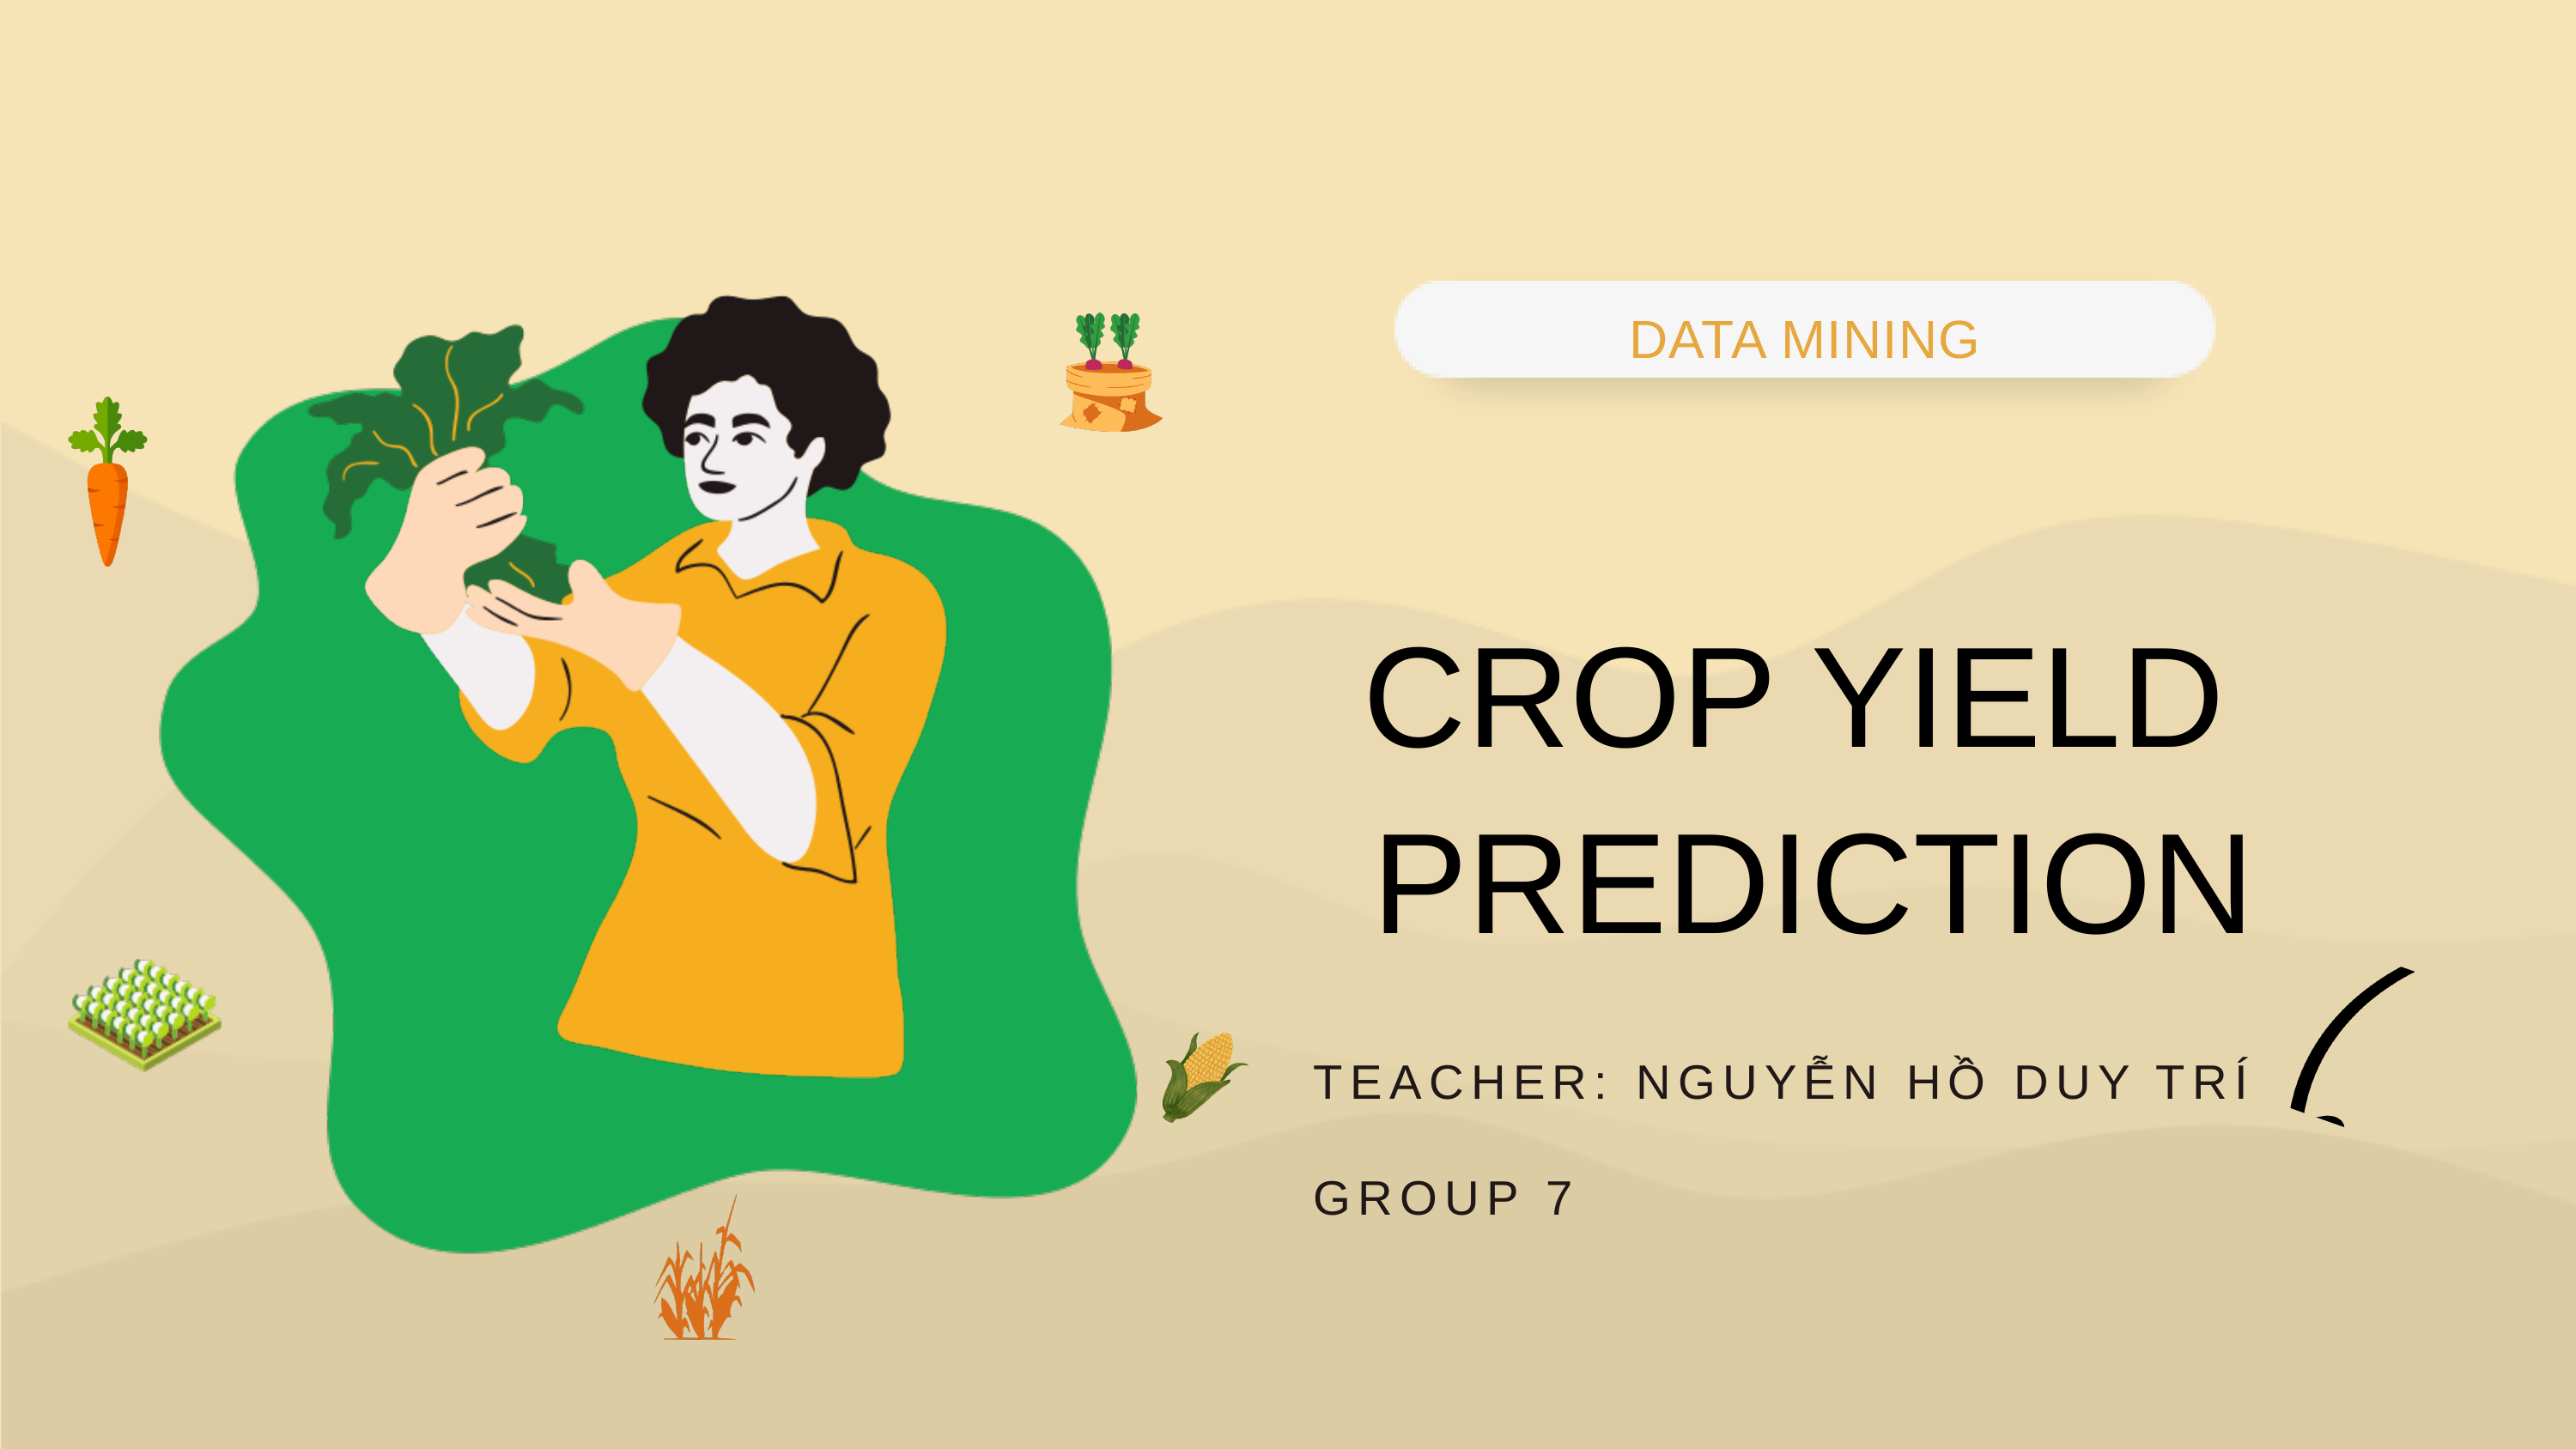

DATA MINING

CROP YIELD
PREDICTION

TEACHER: NGUYỄN HỒ DUY TRÍ
GROUP 7